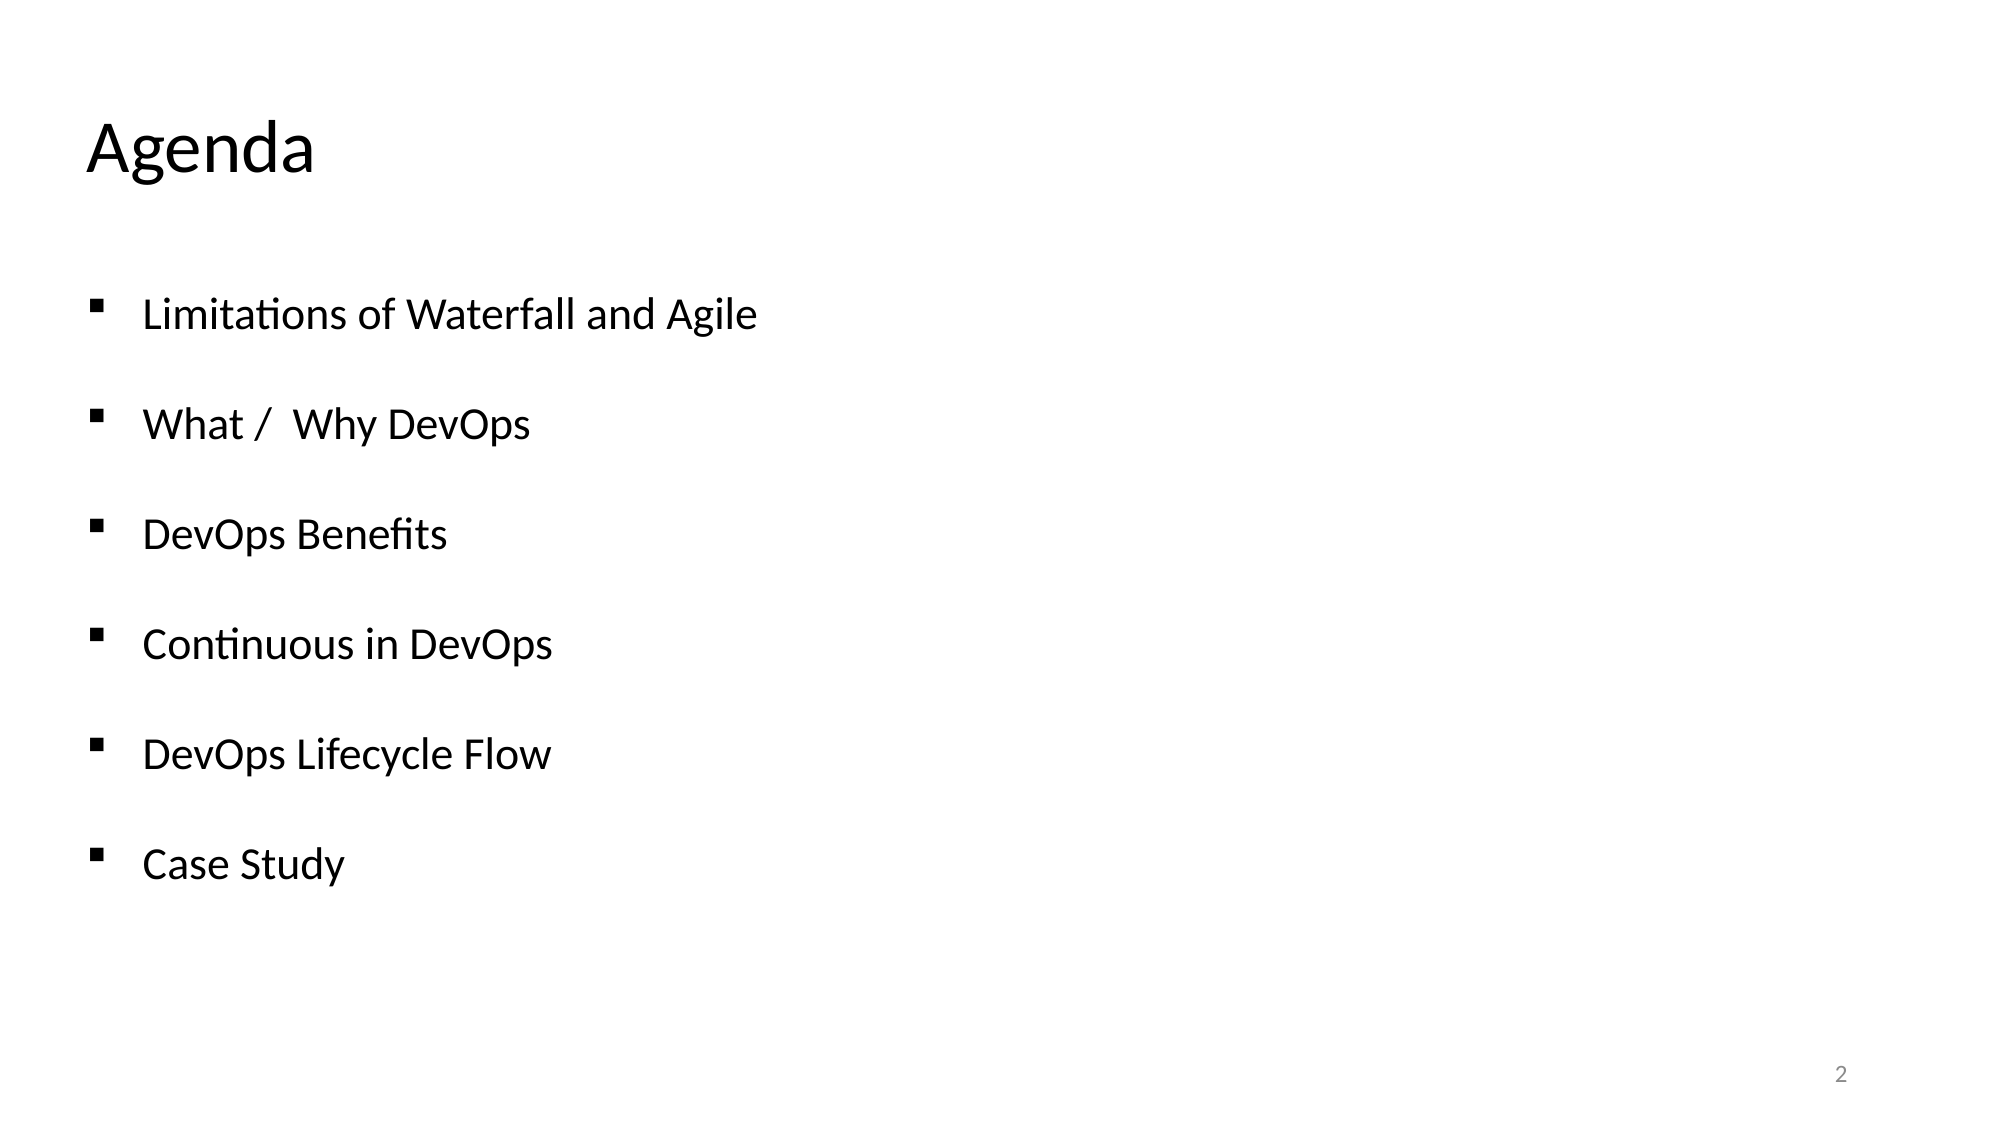

# Agenda
Limitations of Waterfall and Agile

What /  Why DevOps

DevOps Benefits

Continuous in DevOps

DevOps Lifecycle Flow

Case Study
2